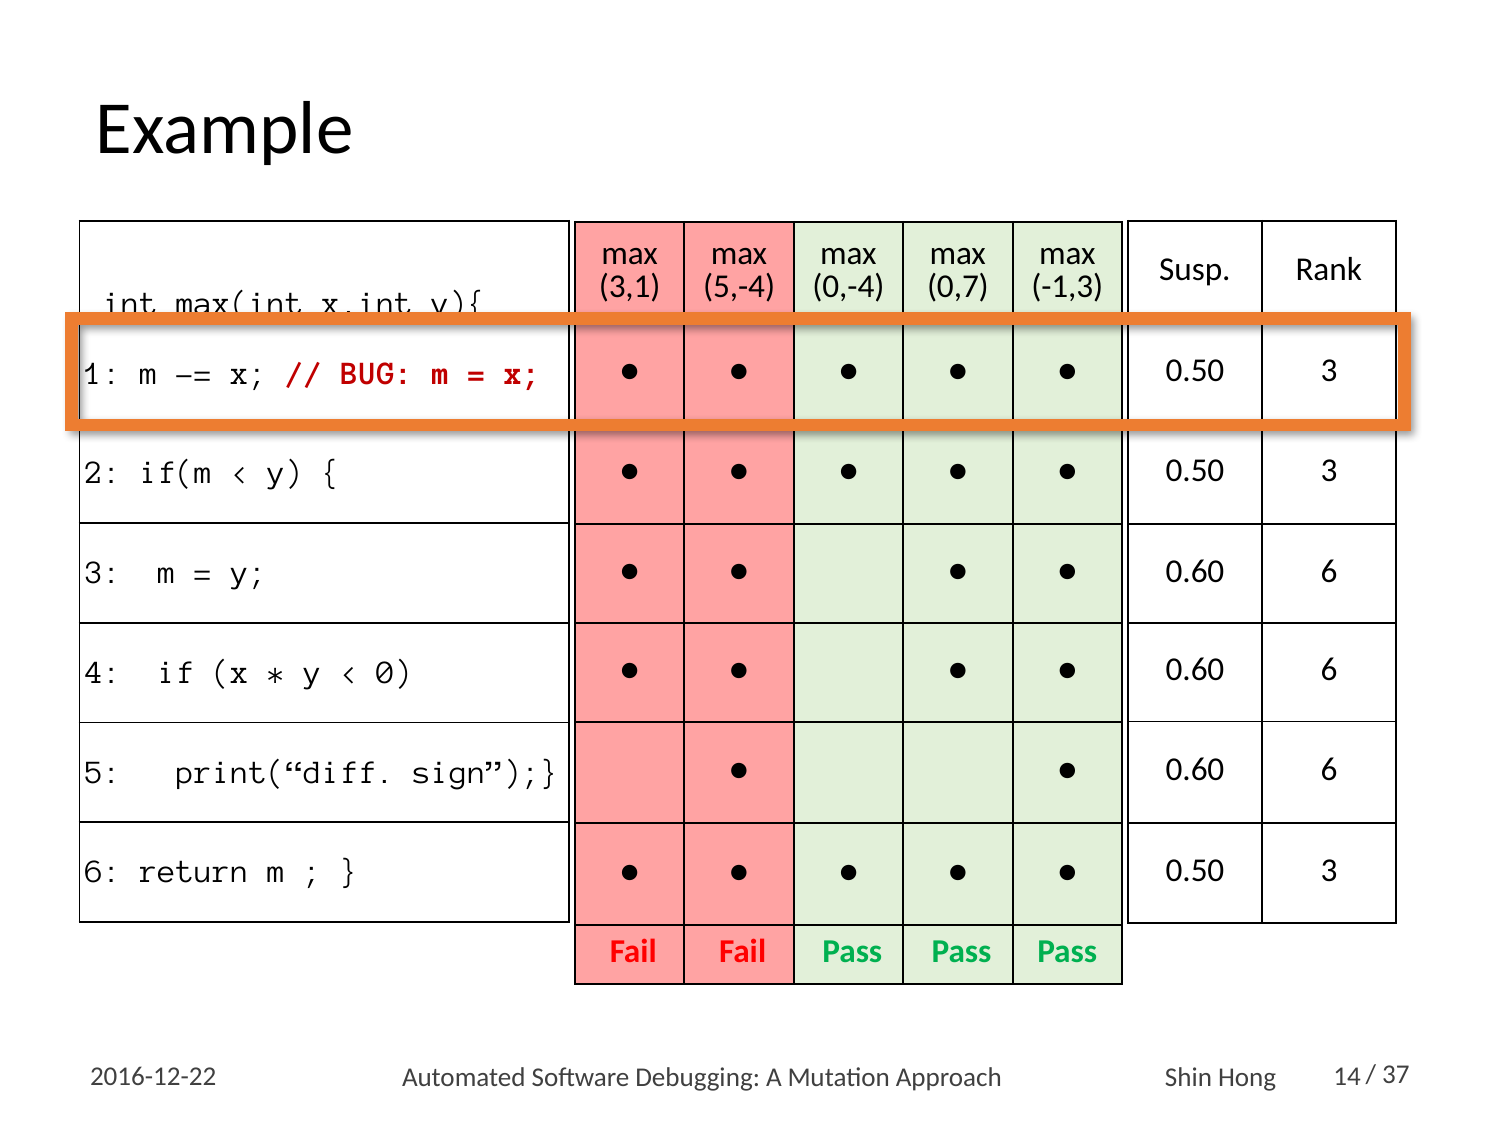

# Example
| Susp. | Rank |
| --- | --- |
| 0.50 | 3 |
| 0.50 | 3 |
| 0.60 | 6 |
| 0.60 | 6 |
| 0.60 | 6 |
| 0.50 | 3 |
| int max(int x,int y){ |
| --- |
| 1: m -= x; // BUG: m = x; |
| 2: if(m < y) { |
| 3: m = y; |
| 4: if (x \* y < 0) |
| 5: print(“diff. sign”);} |
| 6: return m ; } |
| max (3,1) | max (5,-4) | max (0,-4) | max (0,7) | max (-1,3) |
| --- | --- | --- | --- | --- |
| ● | ● | ● | ● | ● |
| ● | ● | ● | ● | ● |
| ● | ● |  | ● | ● |
| ● | ● |  | ● | ● |
|  | ● |  |  | ● |
| ● | ● | ● | ● | ● |
| Fail | Fail | Pass | Pass | Pass |

Automated Software Debugging: A Mutation Approach
14
2016-12-22